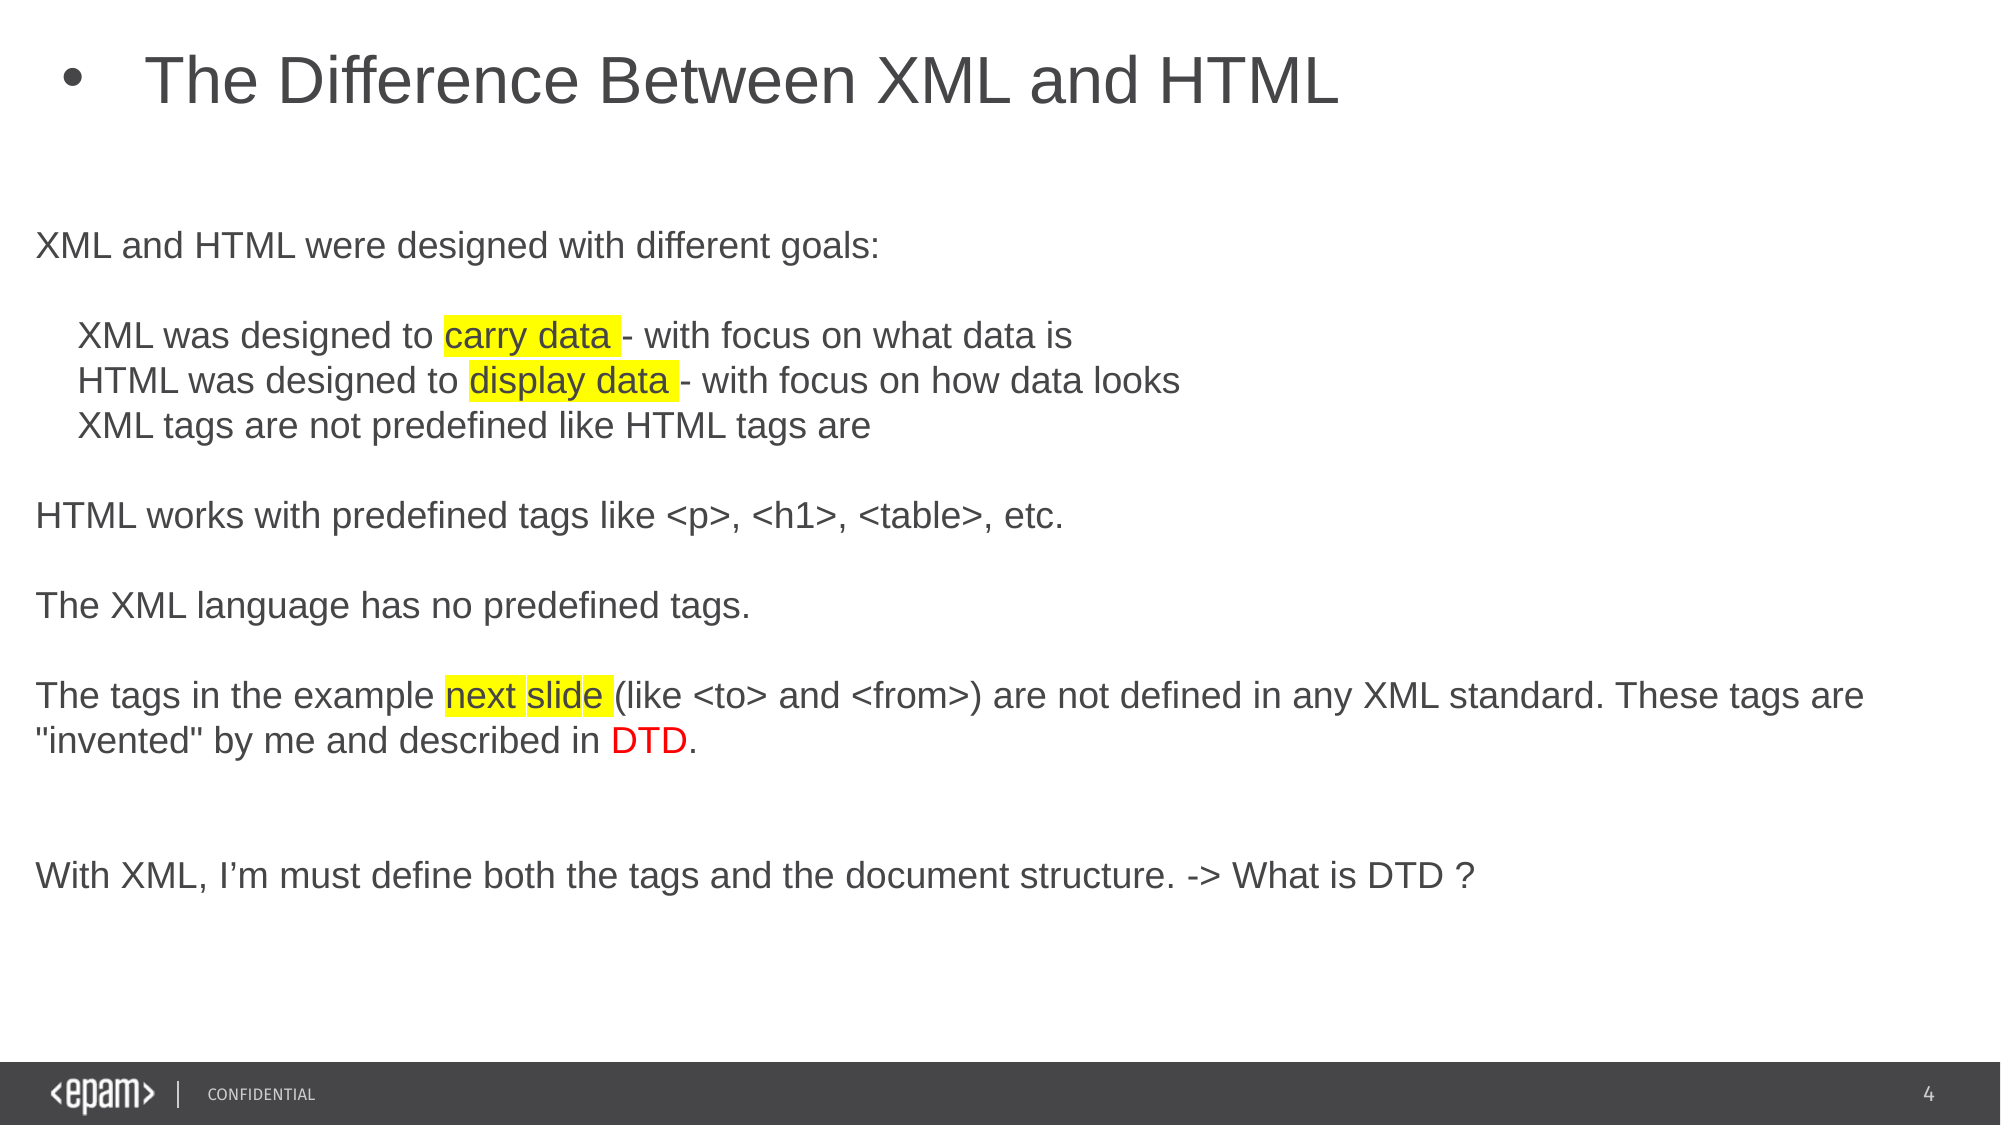

The Difference Between XML and HTML

XML and HTML were designed with different goals:

    XML was designed to carry data - with focus on what data is
    HTML was designed to display data - with focus on how data looks
    XML tags are not predefined like HTML tags are

HTML works with predefined tags like <p>, <h1>, <table>, etc.

The XML language has no predefined tags.

The tags in the example next slide (like <to> and <from>) are not defined in any XML standard. These tags are "invented" by me and described in DTD.

With XML, I’m must define both the tags and the document structure. -> What is DTD ?